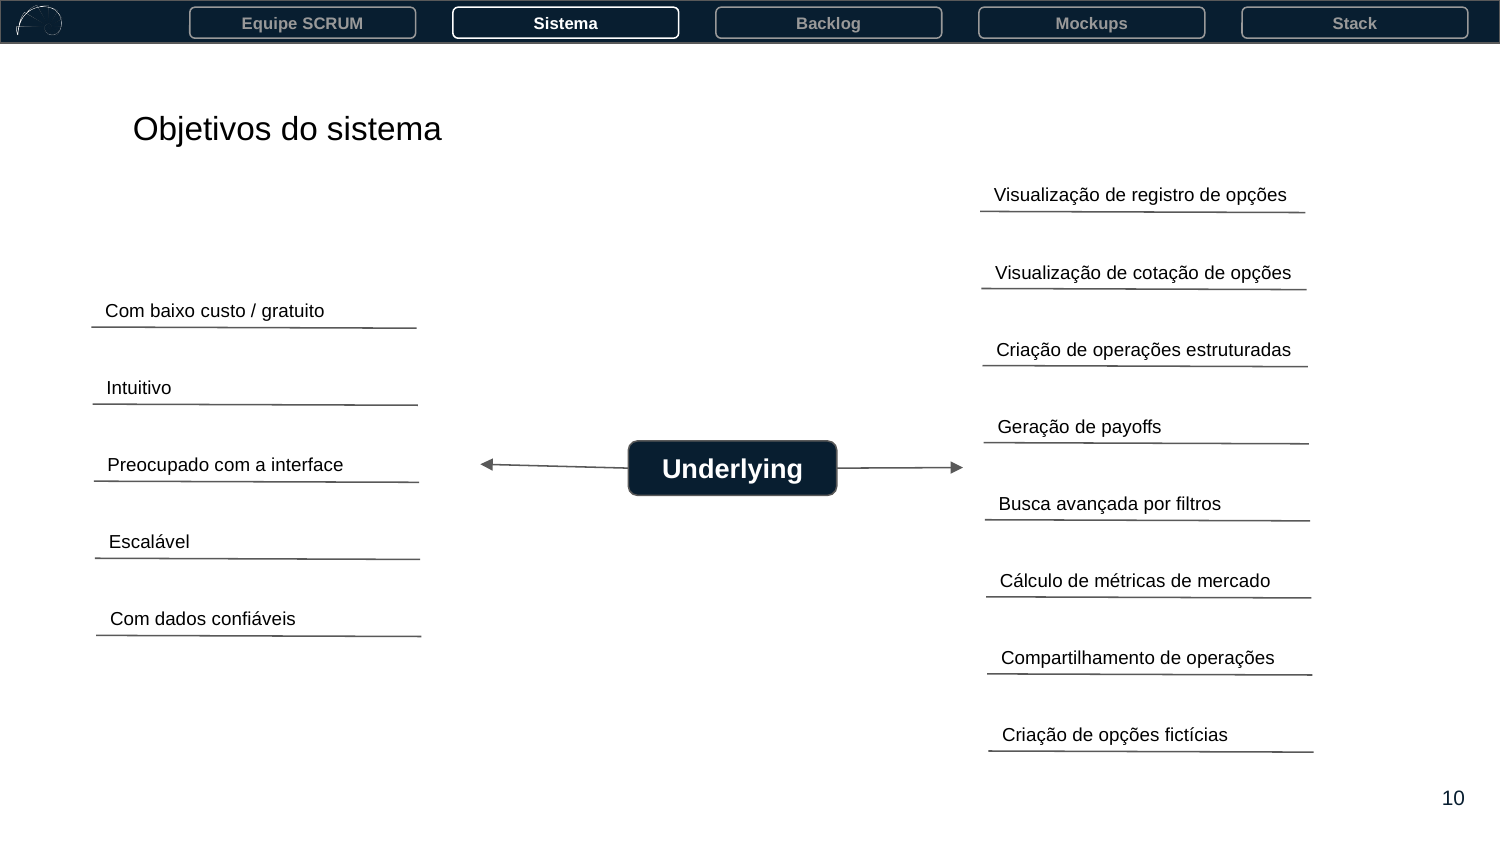

Equipe SCRUM
Sistema
Backlog
Mockups
Stack
Objetivos do sistema
Visualização de registro de opções
Visualização de cotação de opções
Com baixo custo / gratuito
Criação de operações estruturadas
Intuitivo
Geração de payoffs
Underlying
Preocupado com a interface
Busca avançada por filtros
Escalável
Cálculo de métricas de mercado
Com dados confiáveis
Compartilhamento de operações
Criação de opções fictícias
10